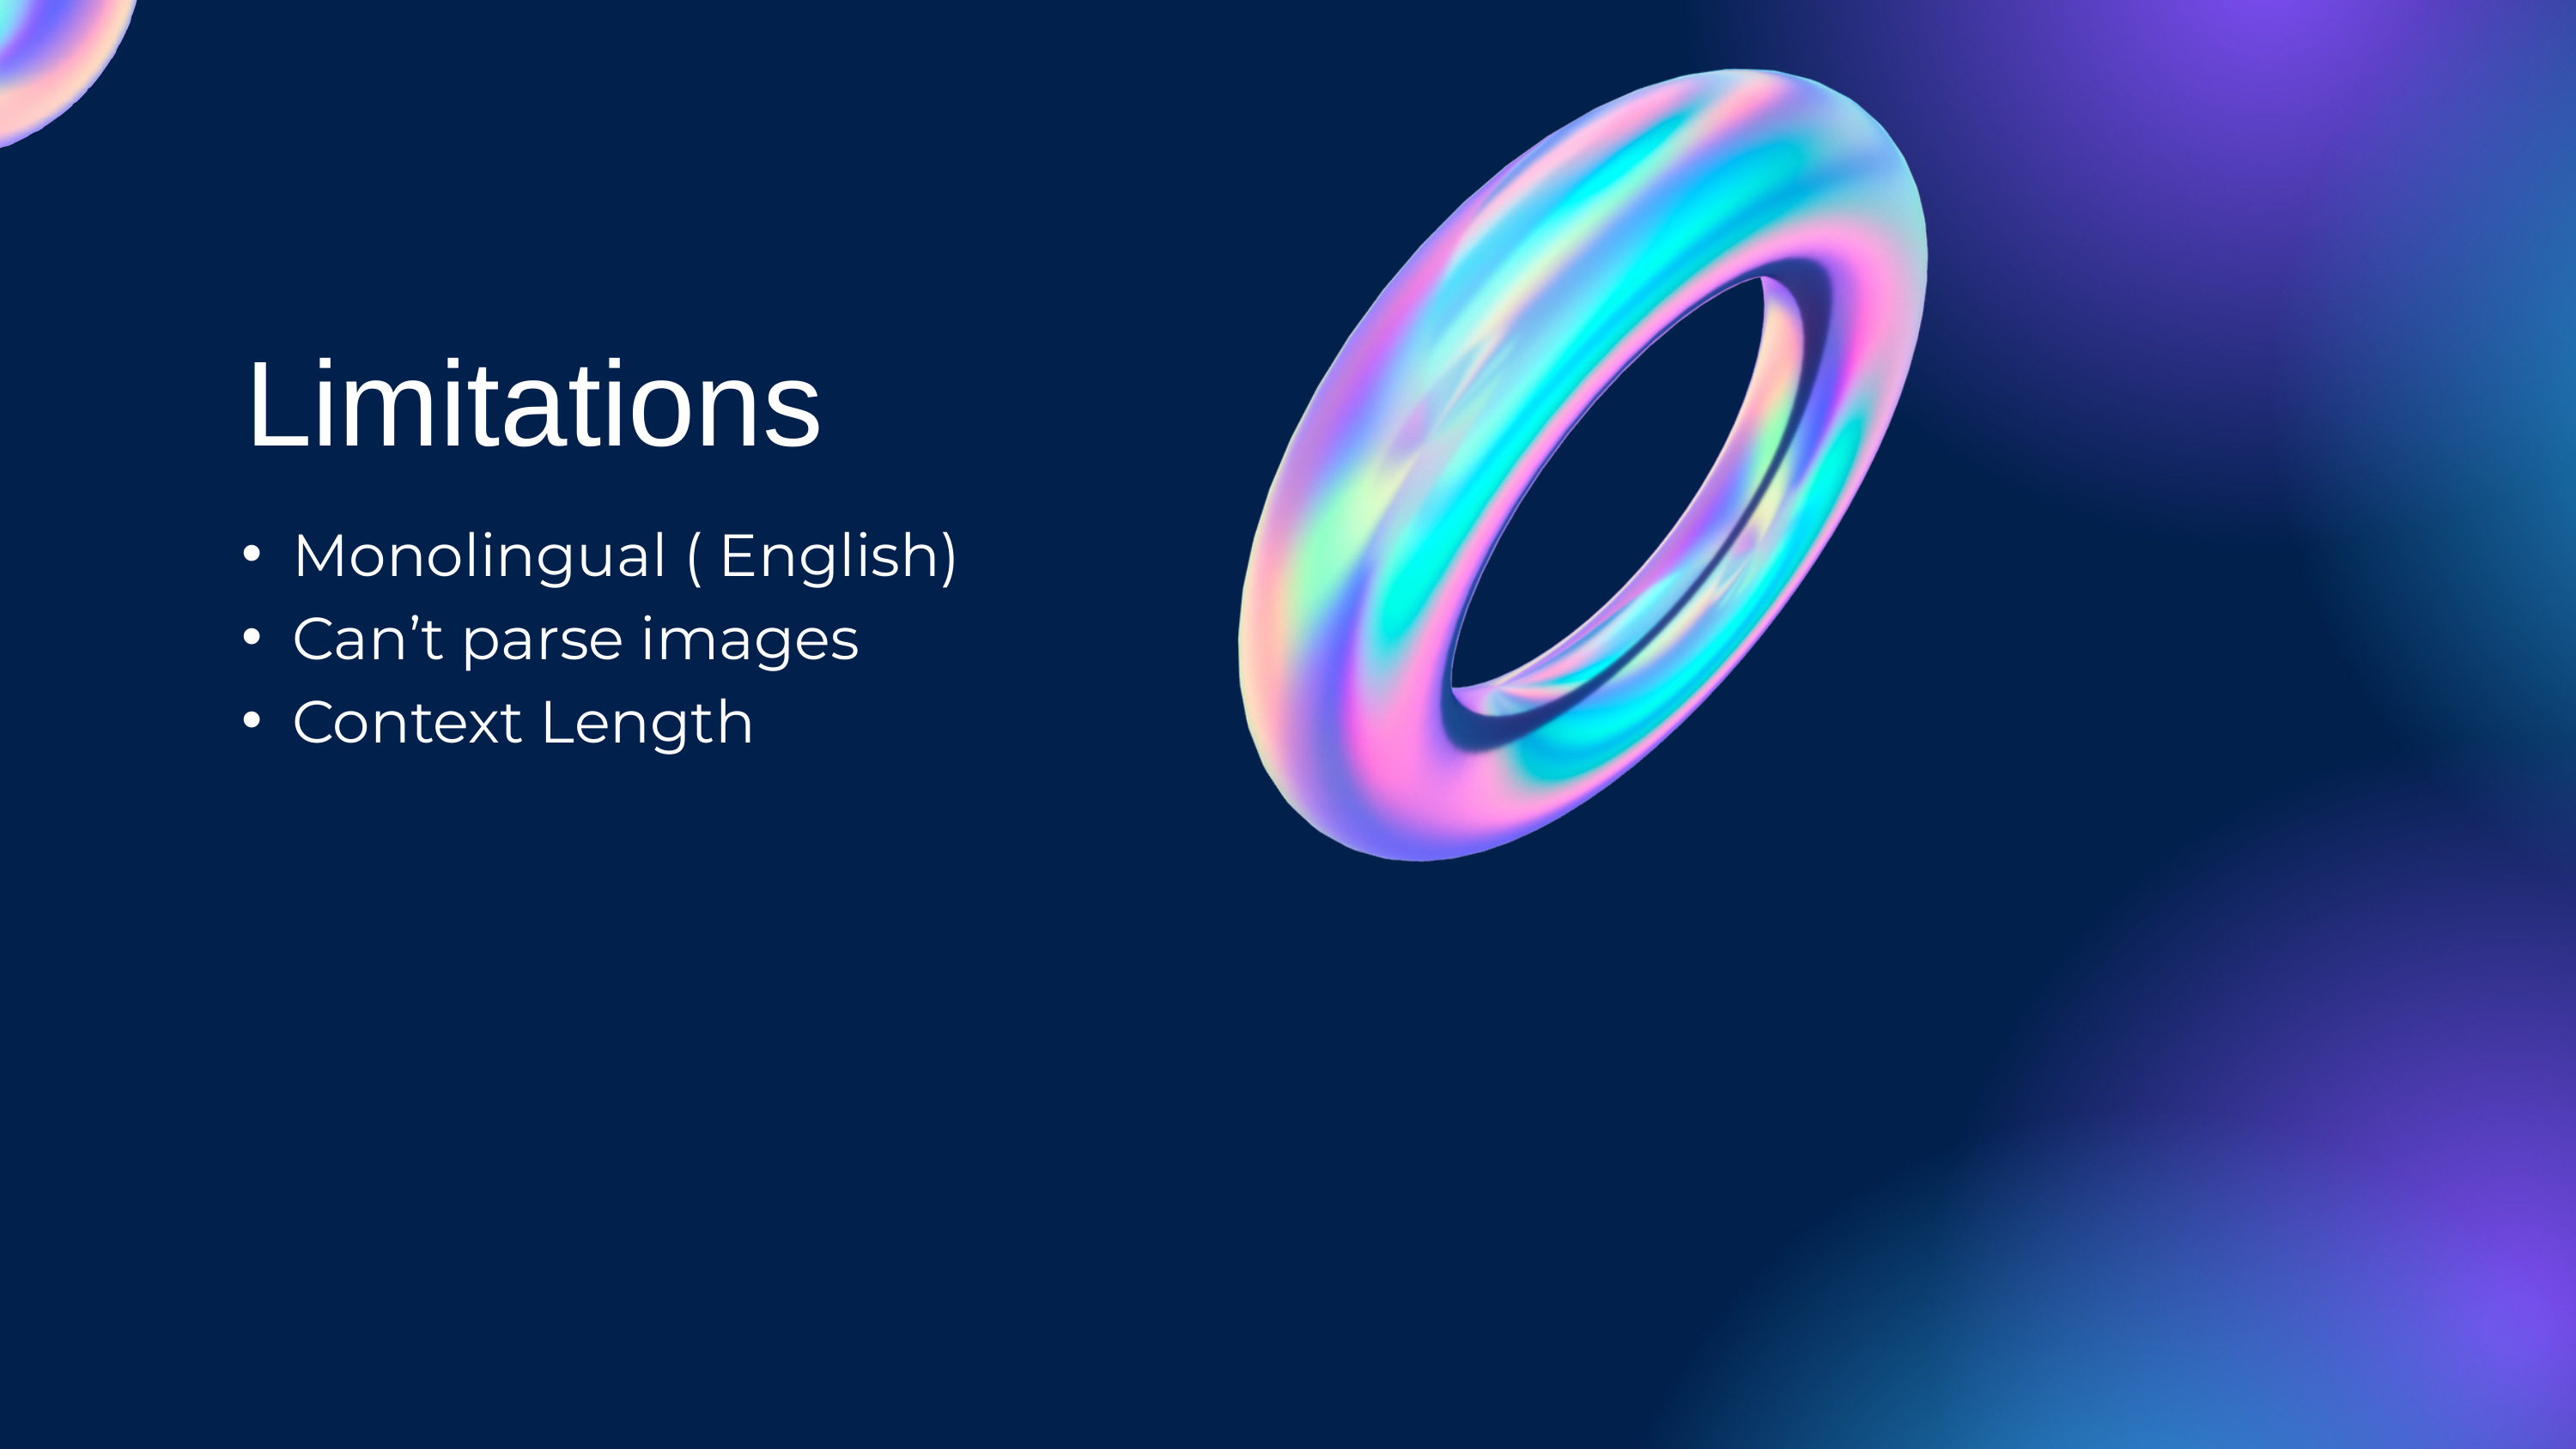

Limitations
Monolingual ( English)
Can’t parse images
Context Length